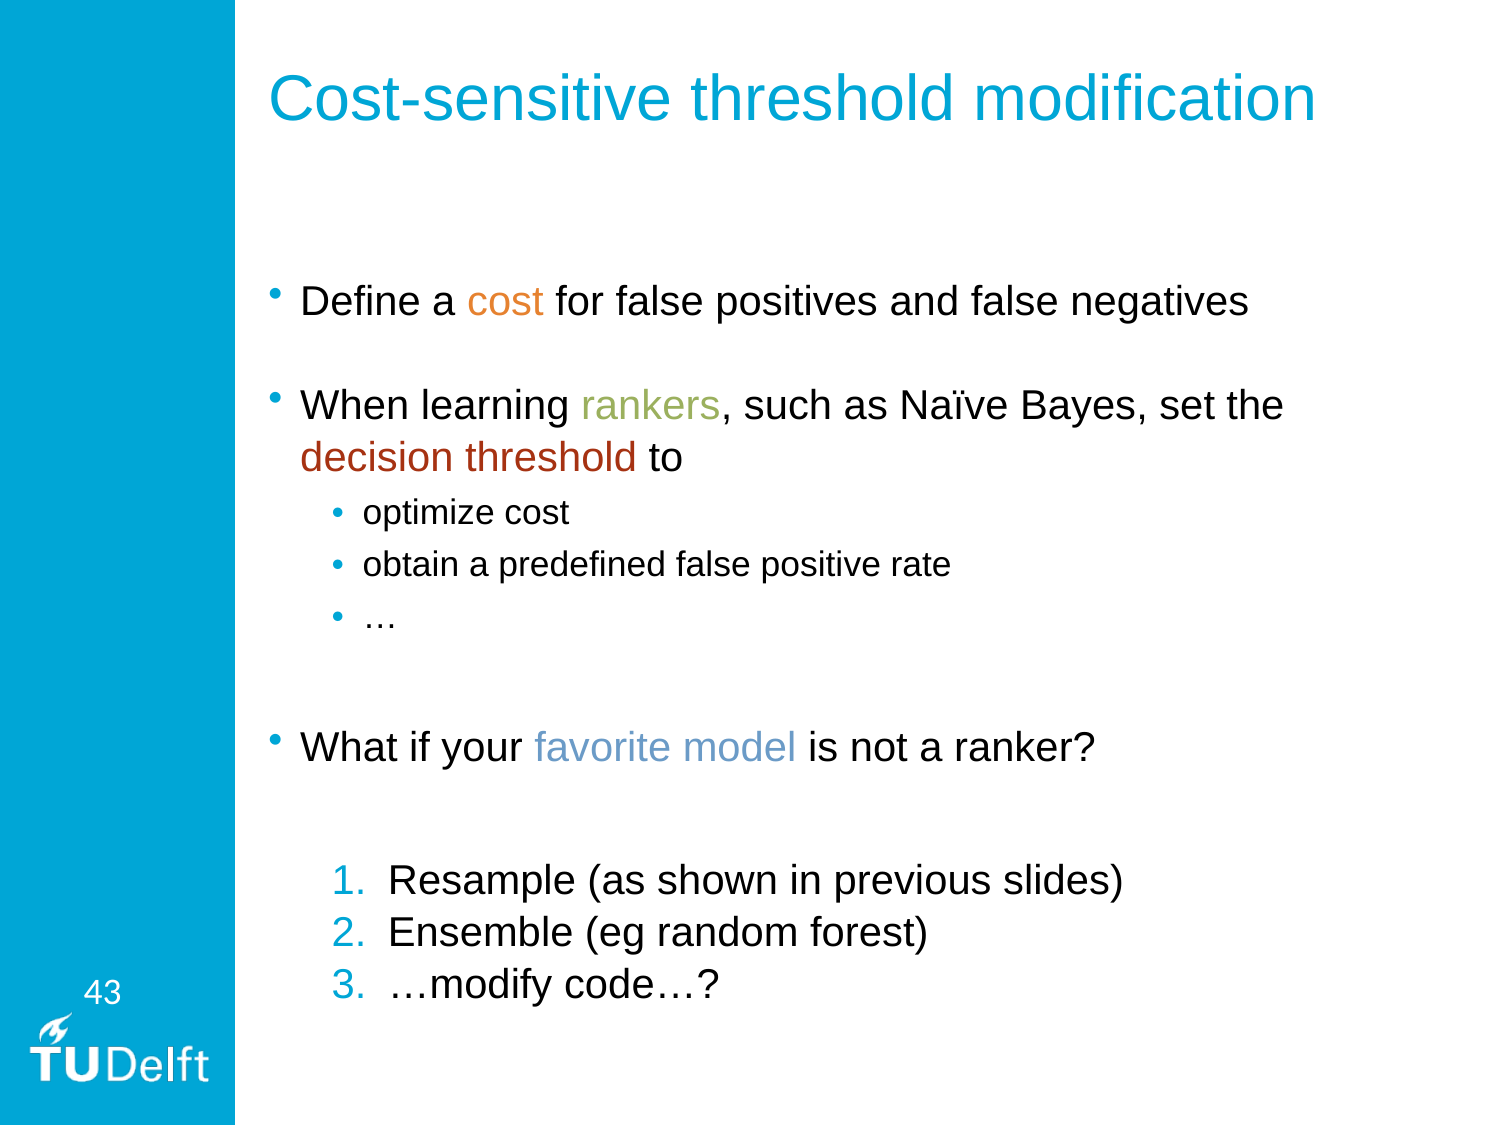

# Cost-sensitive threshold modification
Define a cost for false positives and false negatives

When learning rankers, such as Naïve Bayes, set the decision threshold to
optimize cost
obtain a predefined false positive rate
…

What if your favorite model is not a ranker?

Resample (as shown in previous slides)
Ensemble (eg random forest)
…modify code…?